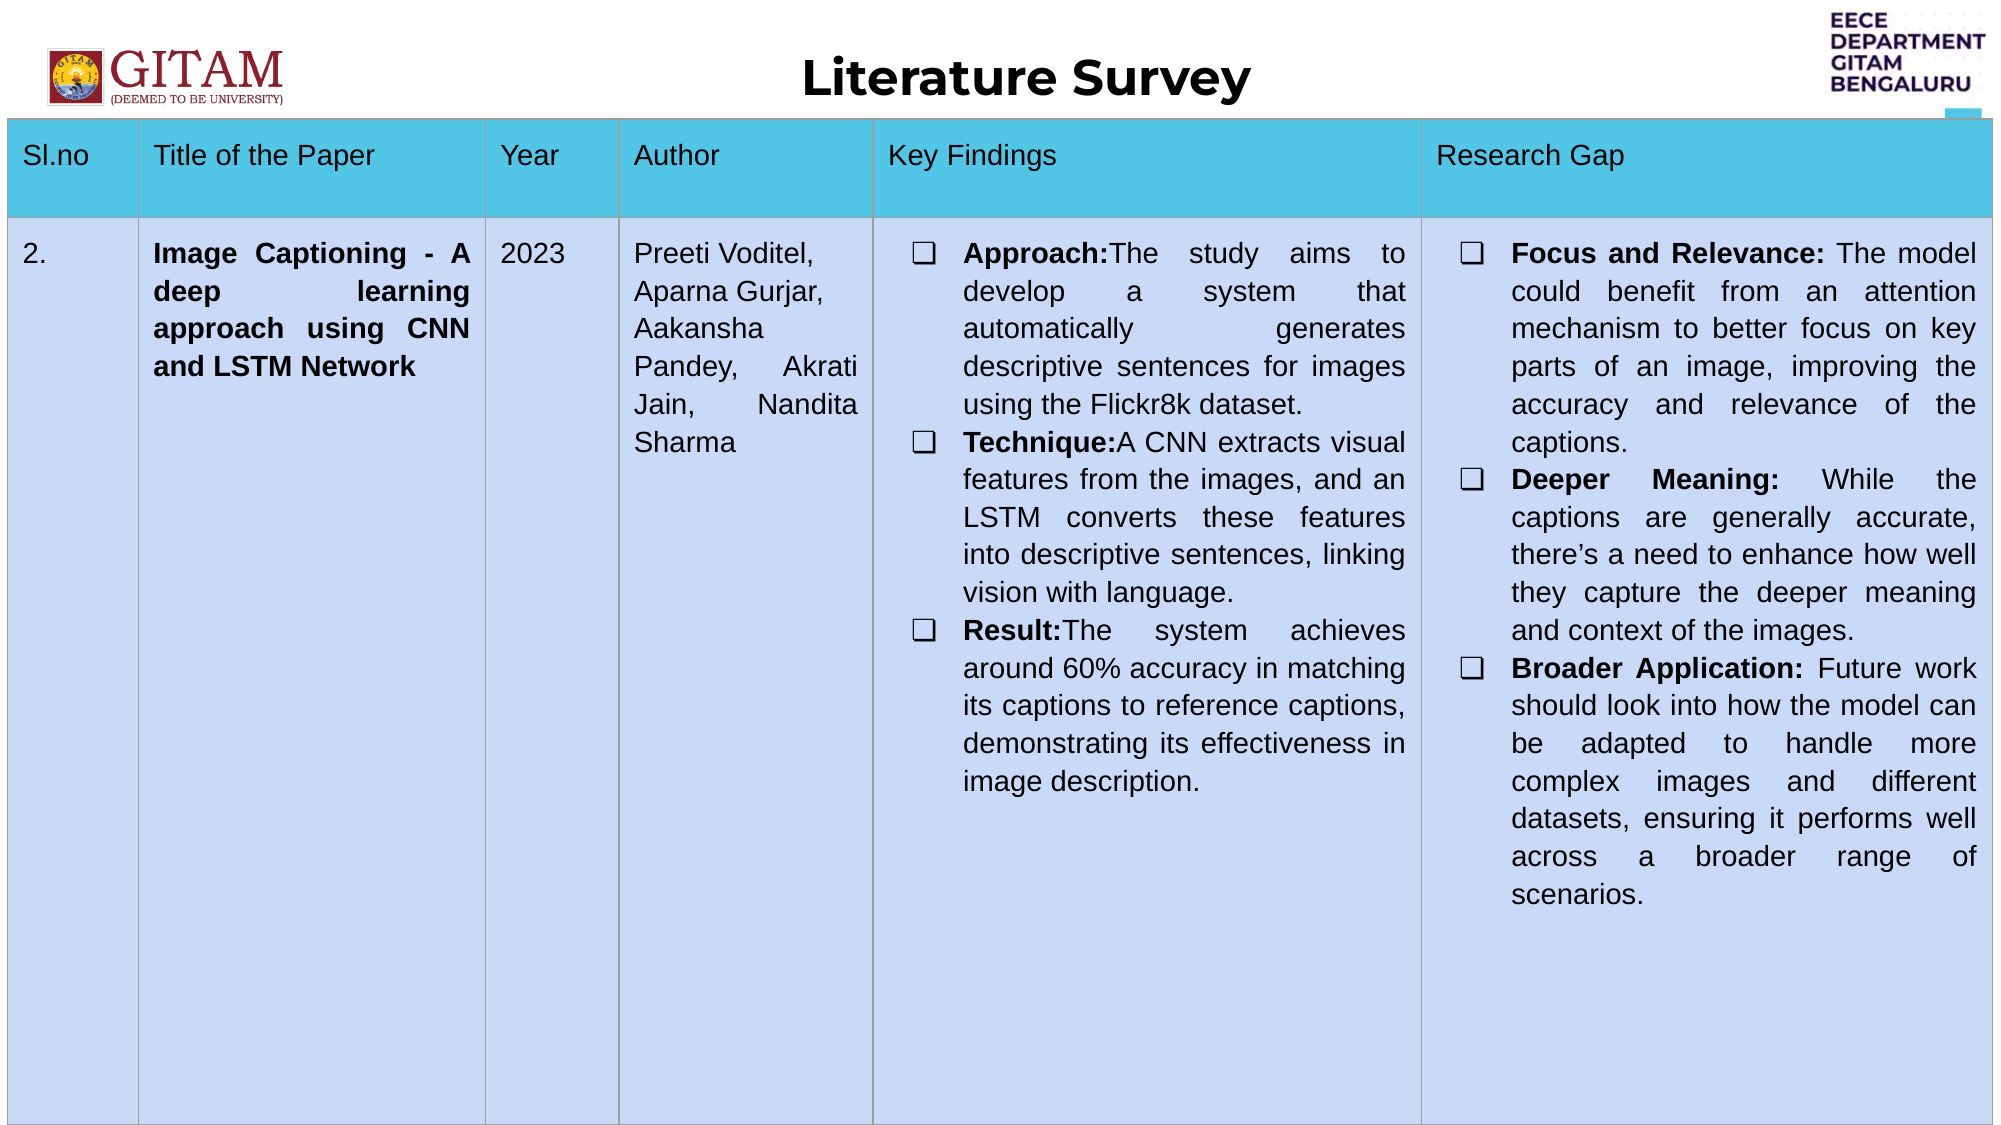

Literature Survey
| Sl.no | Title of the Paper | Year | Author | Key Findings | Research Gap |
| --- | --- | --- | --- | --- | --- |
| 2. | Image Captioning - A deep learning approach using CNN and LSTM Network | 2023 | Preeti Voditel, Aparna Gurjar, Aakansha Pandey, Akrati Jain, Nandita Sharma | Approach:The study aims to develop a system that automatically generates descriptive sentences for images using the Flickr8k dataset. Technique:A CNN extracts visual features from the images, and an LSTM converts these features into descriptive sentences, linking vision with language. Result:The system achieves around 60% accuracy in matching its captions to reference captions, demonstrating its effectiveness in image description. | Focus and Relevance: The model could benefit from an attention mechanism to better focus on key parts of an image, improving the accuracy and relevance of the captions. Deeper Meaning: While the captions are generally accurate, there’s a need to enhance how well they capture the deeper meaning and context of the images. Broader Application: Future work should look into how the model can be adapted to handle more complex images and different datasets, ensuring it performs well across a broader range of scenarios. |

8